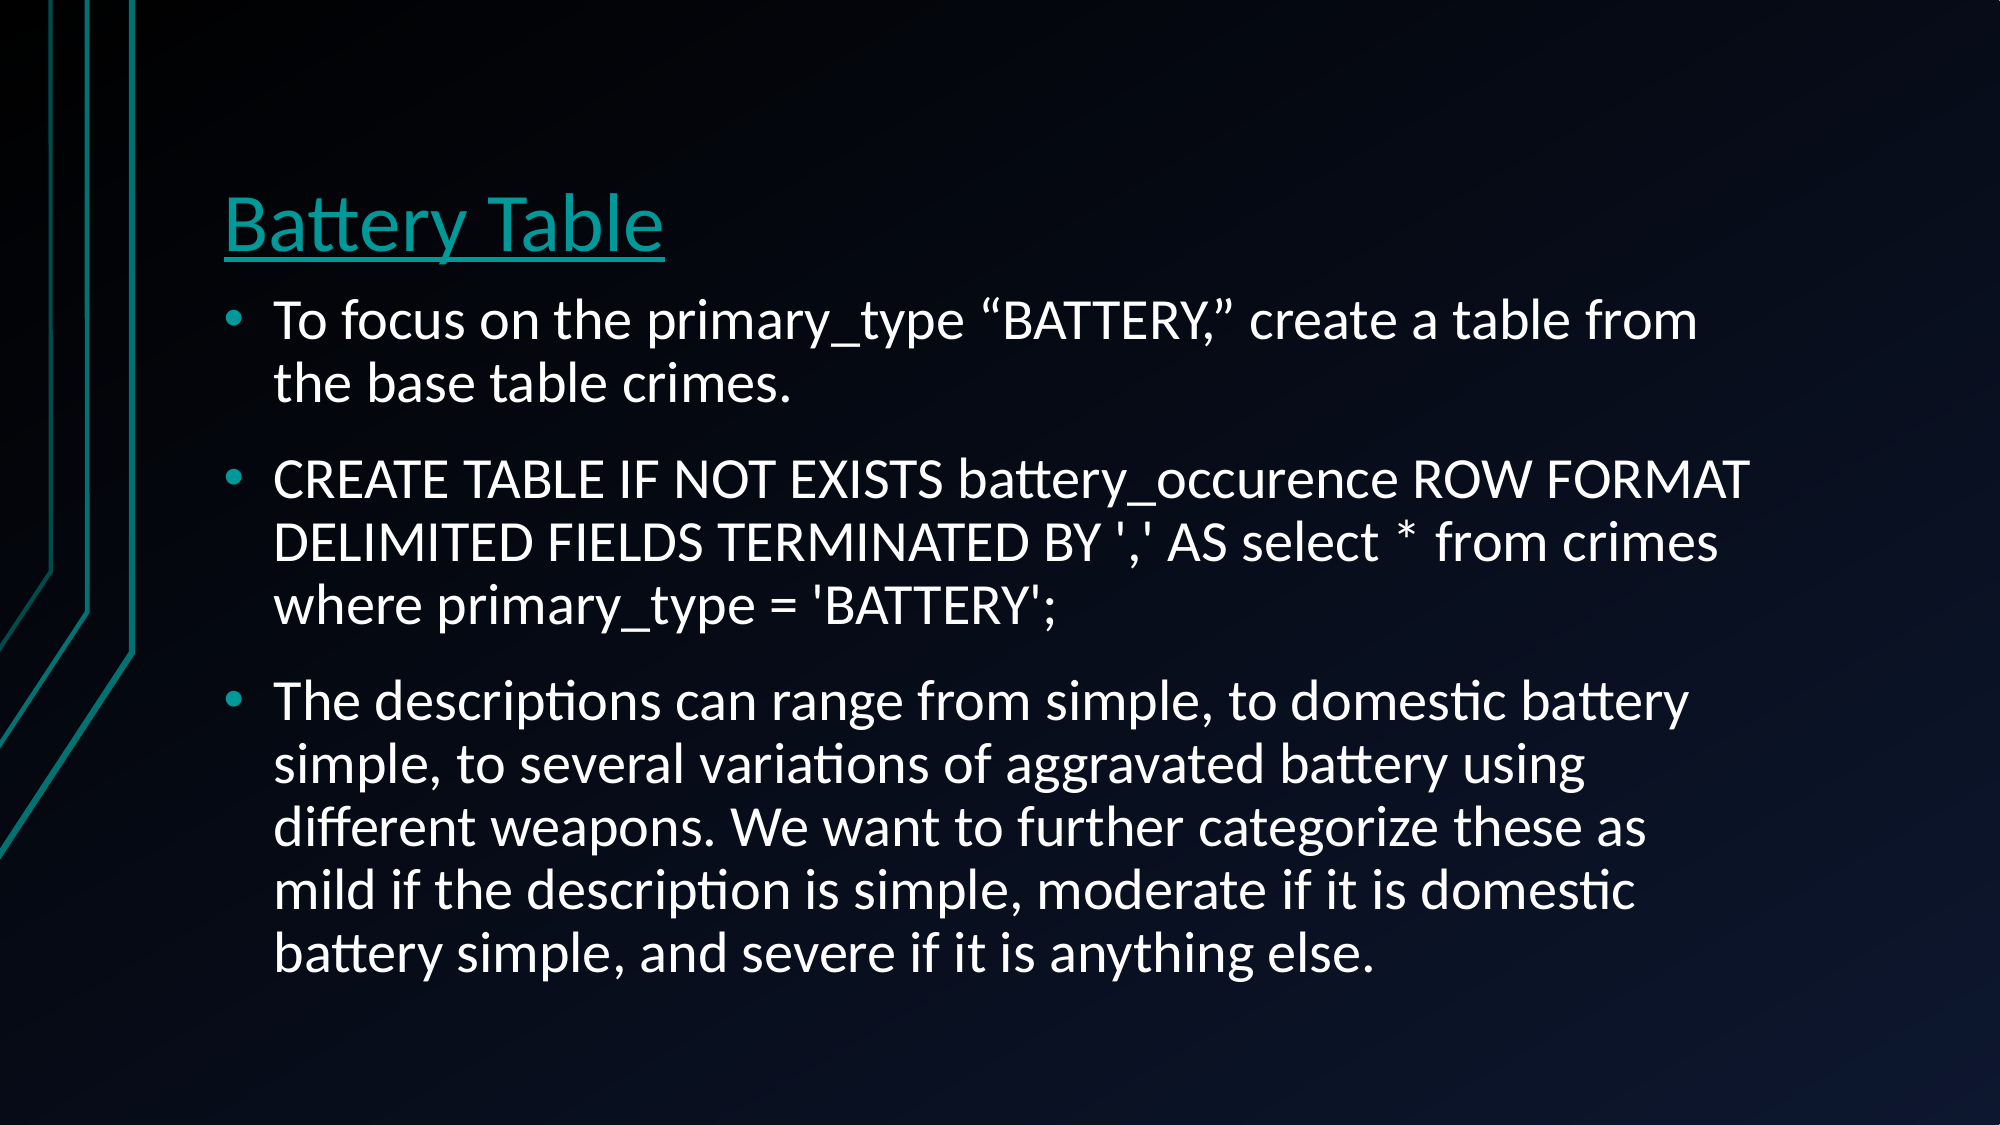

# Battery Table
To focus on the primary_type “BATTERY,” create a table from the base table crimes.
CREATE TABLE IF NOT EXISTS battery_occurence ROW FORMAT DELIMITED FIELDS TERMINATED BY ',' AS select * from crimes where primary_type = 'BATTERY';
The descriptions can range from simple, to domestic battery simple, to several variations of aggravated battery using different weapons. We want to further categorize these as mild if the description is simple, moderate if it is domestic battery simple, and severe if it is anything else.